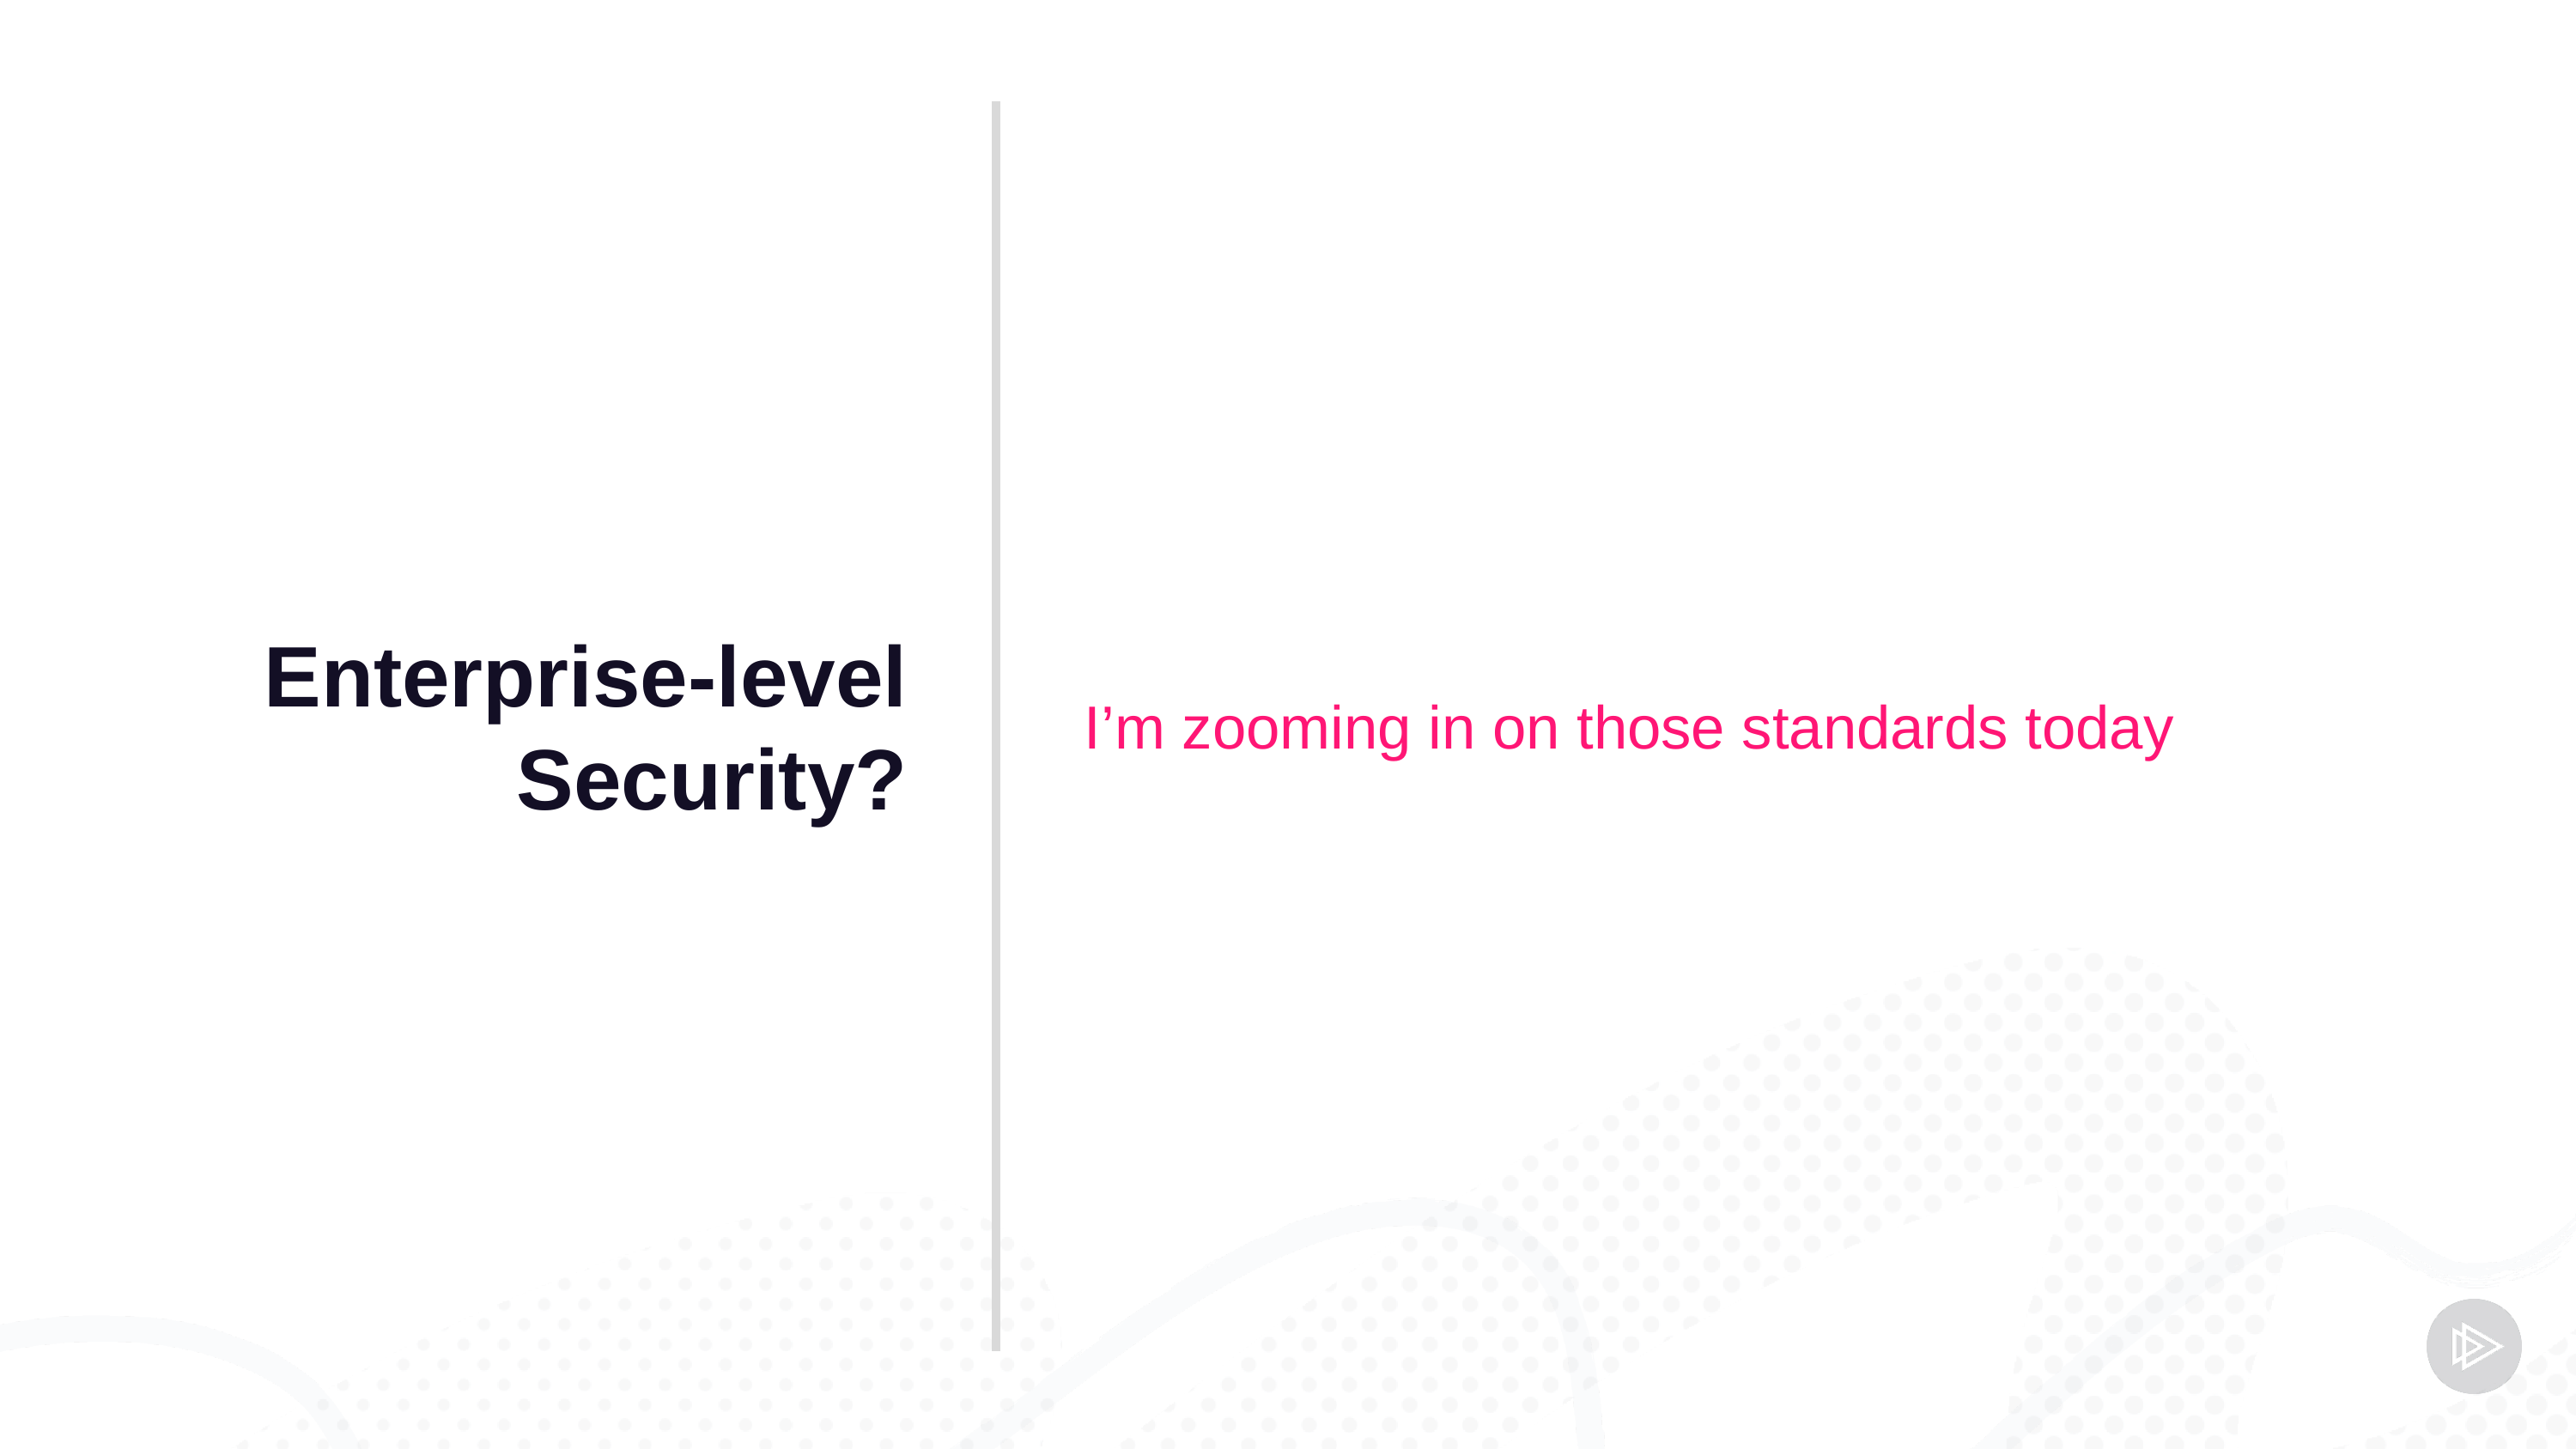

Enterprise-level Security?
I’m zooming in on those standards today